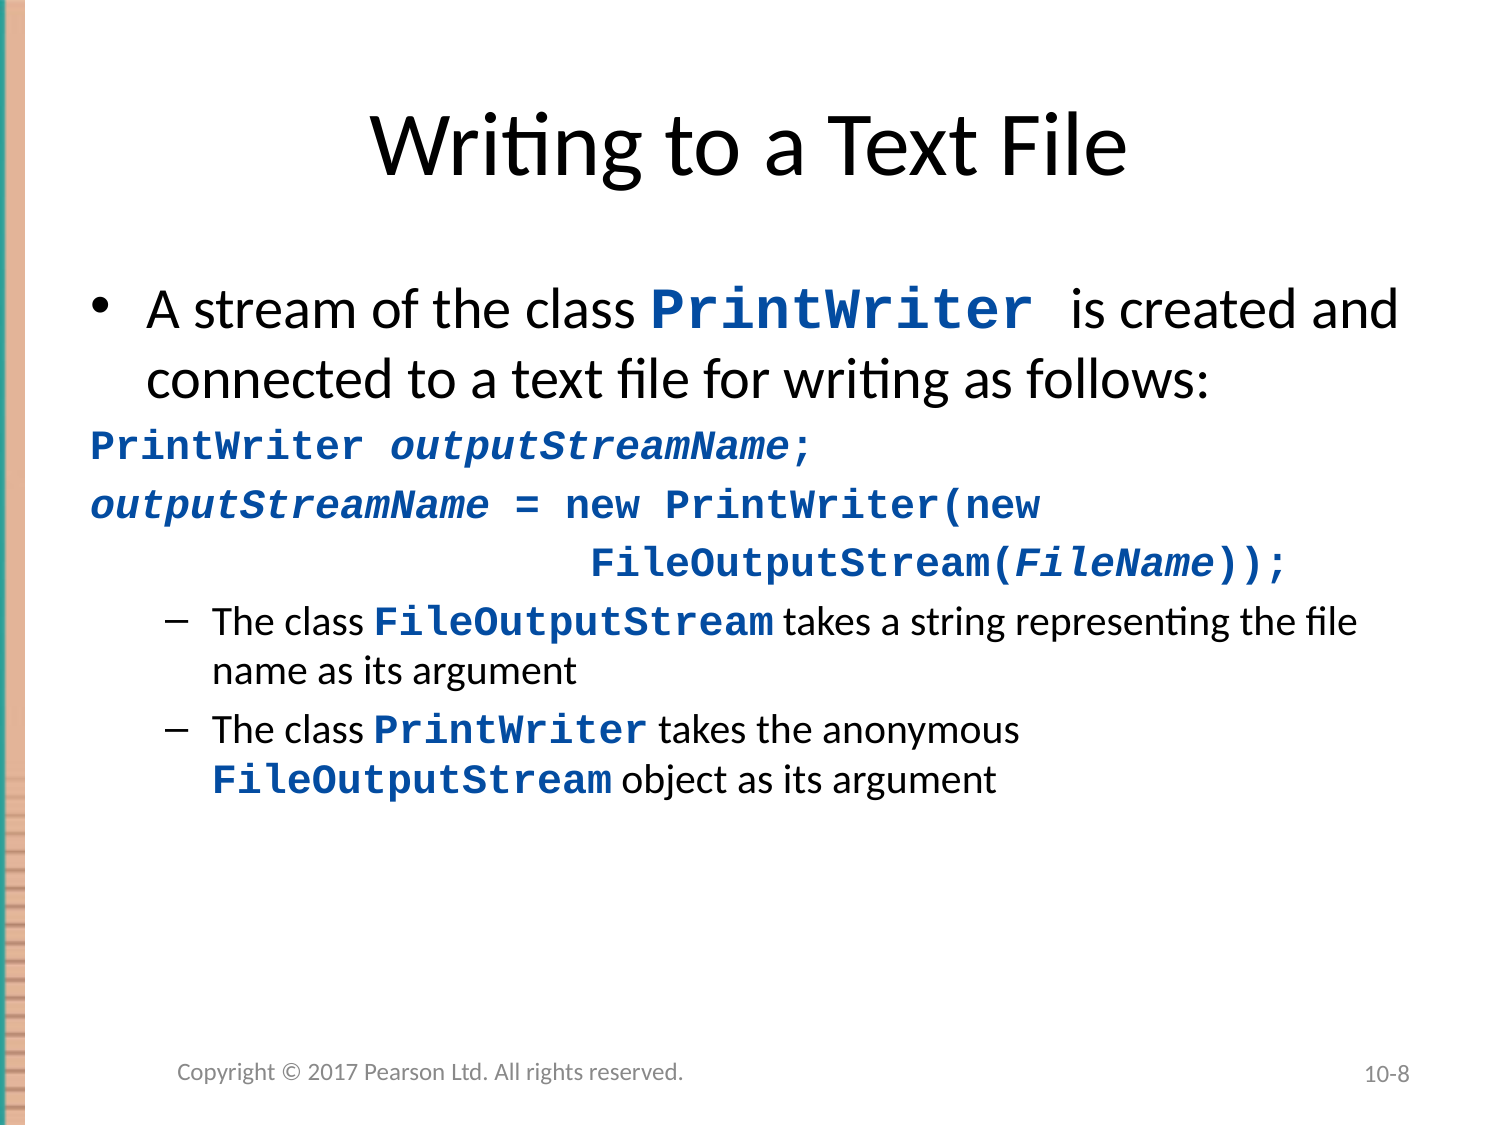

# Writing to a Text File
A stream of the class PrintWriter is created and connected to a text file for writing as follows:
PrintWriter outputStreamName;
outputStreamName = new PrintWriter(new
                    FileOutputStream(FileName));
The class FileOutputStream takes a string representing the file name as its argument
The class PrintWriter takes the anonymous FileOutputStream object as its argument
Copyright © 2017 Pearson Ltd. All rights reserved.
10-8